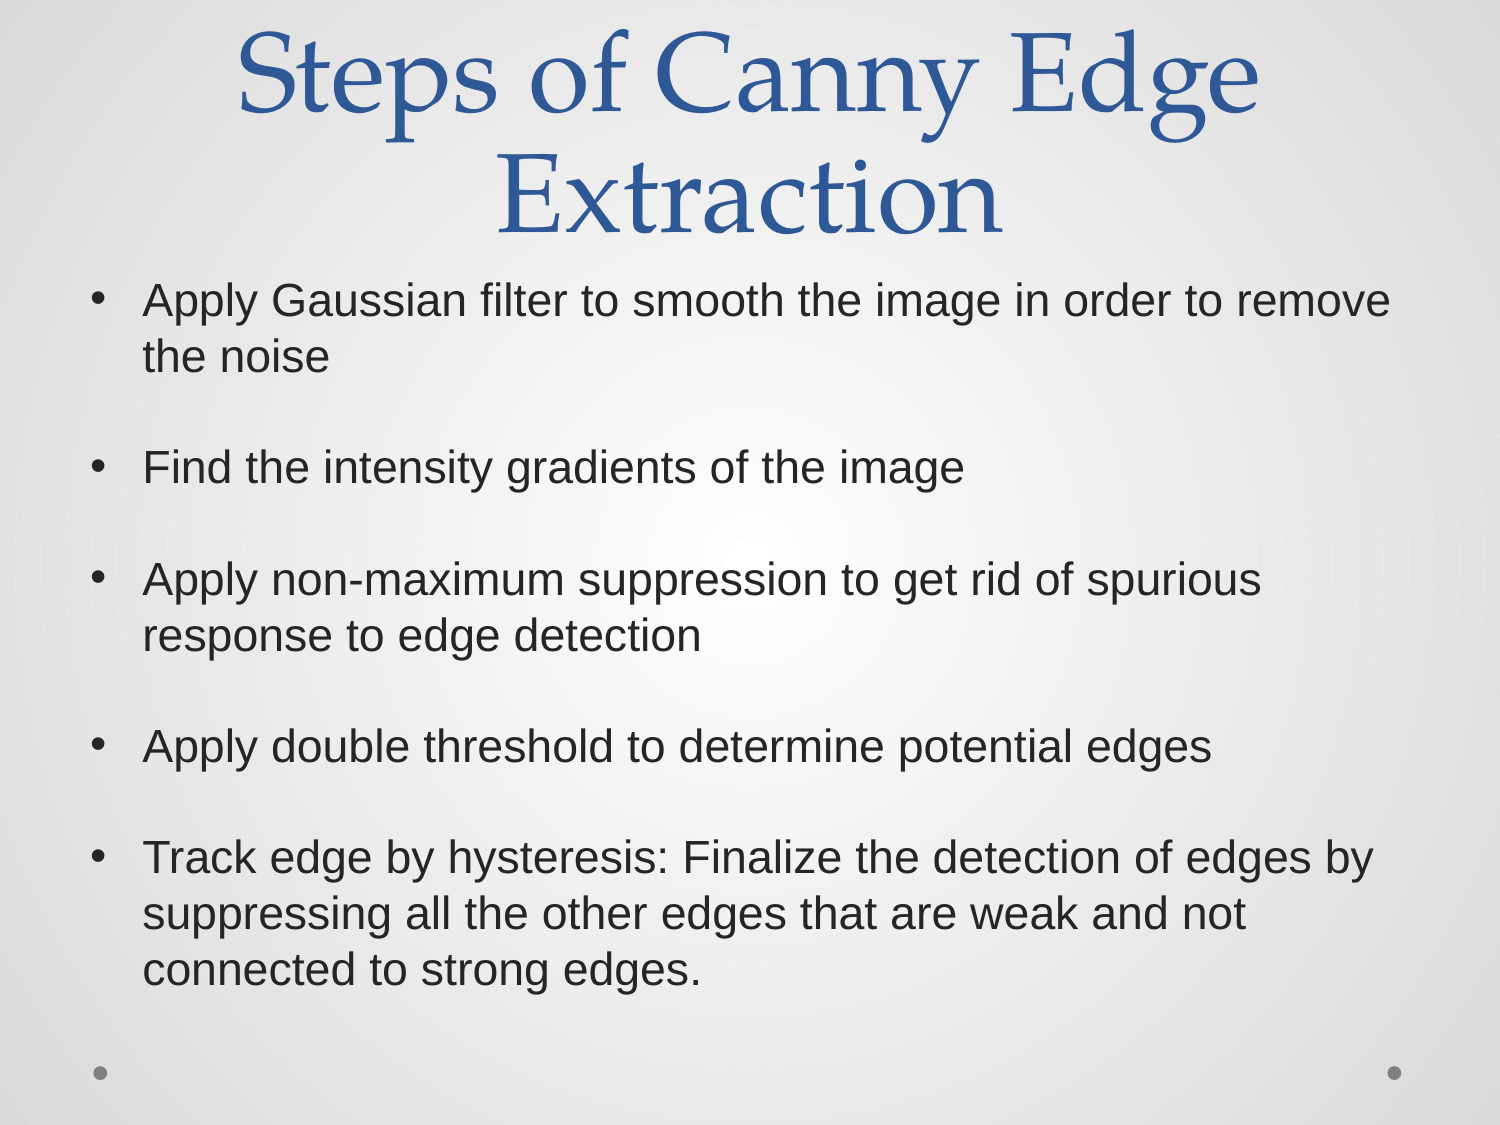

# Steps of Canny Edge Extraction
Apply Gaussian filter to smooth the image in order to remove the noise

Find the intensity gradients of the image

Apply non-maximum suppression to get rid of spurious response to edge detection

Apply double threshold to determine potential edges

Track edge by hysteresis: Finalize the detection of edges by suppressing all the other edges that are weak and not connected to strong edges.